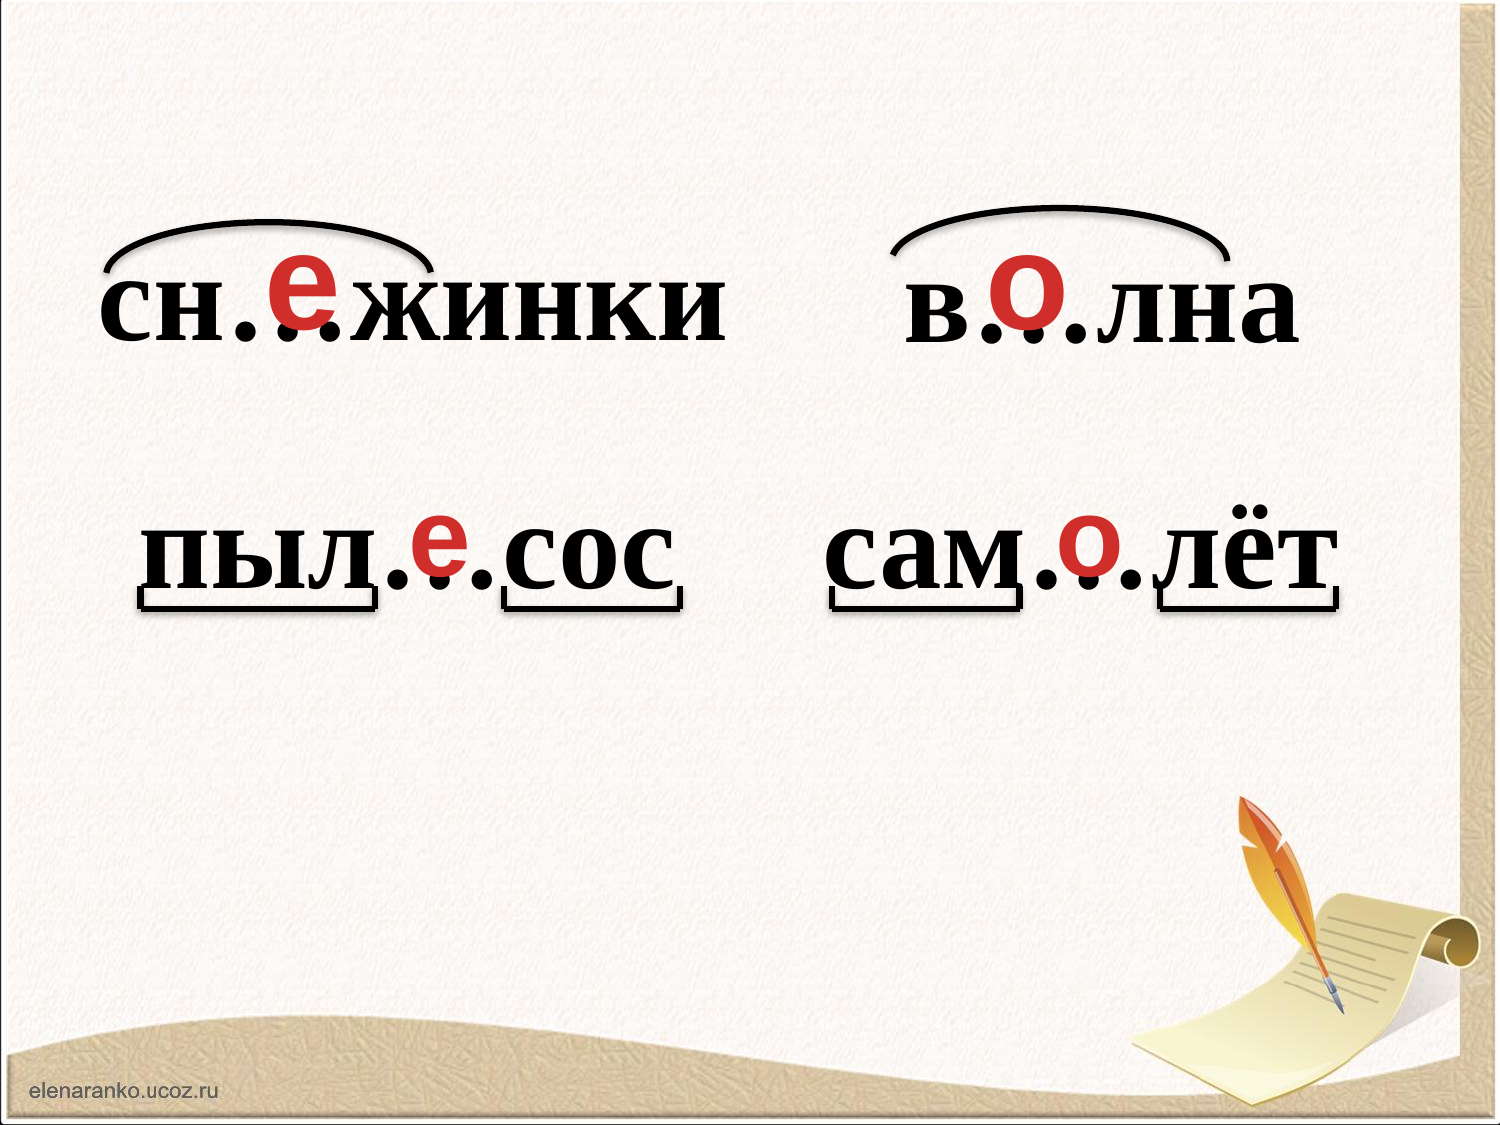

е
о
сн…жинки

в…лна

пыл…сос
сам…лёт
е
о